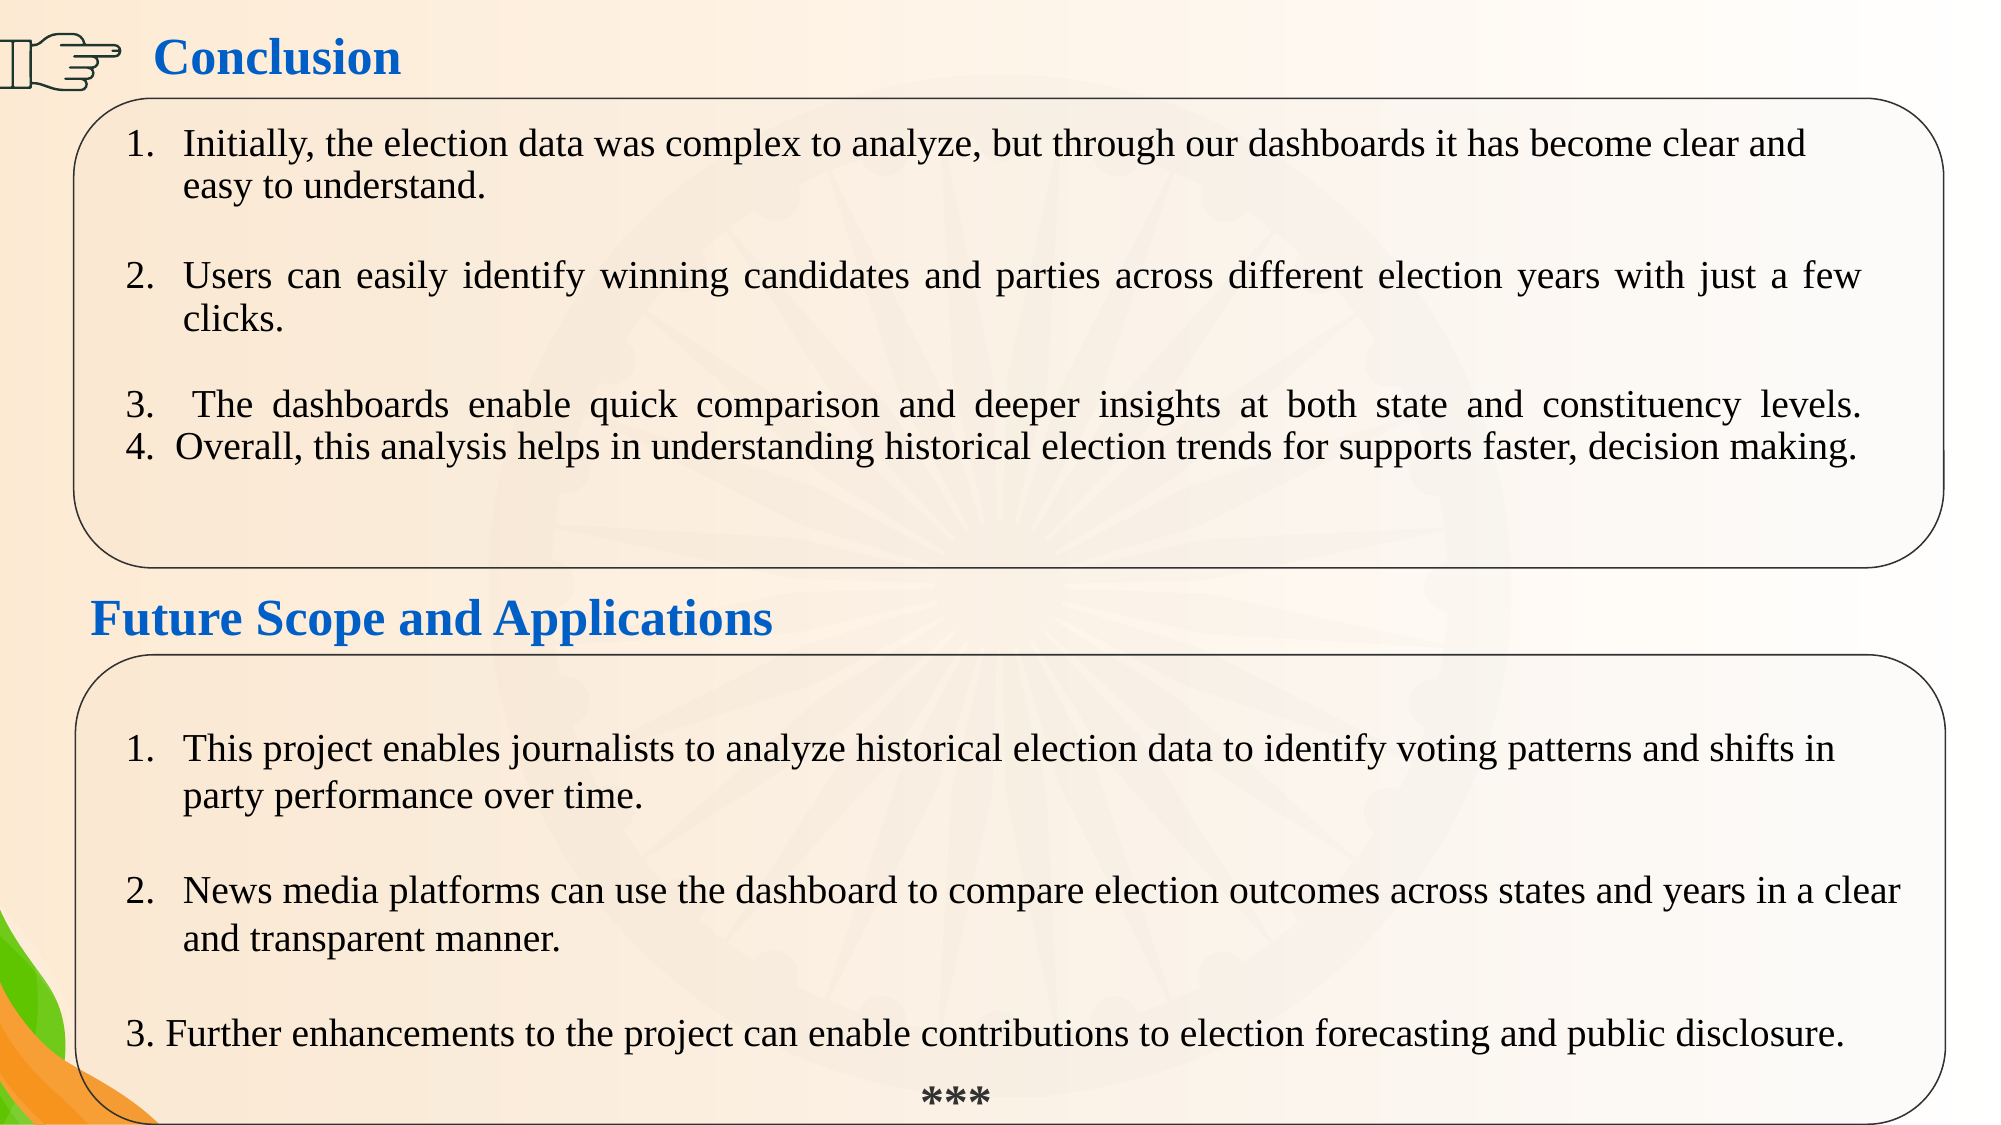

# Conclusion

Initially, the election data was complex to analyze, but through our dashboards it has become clear and easy to understand.
Users can easily identify winning candidates and parties across different election years with just a few clicks.

3.  The dashboards enable quick comparison and deeper insights at both state and constituency levels.
4.  Overall, this analysis helps in understanding historical election trends for supports faster, decision making.
Future Scope and Applications

This project enables journalists to analyze historical election data to identify voting patterns and shifts in party performance over time.
News media platforms can use the dashboard to compare election outcomes across states and years in a clear and transparent manner.

3. Further enhancements to the project can enable contributions to election forecasting and public disclosure.
***